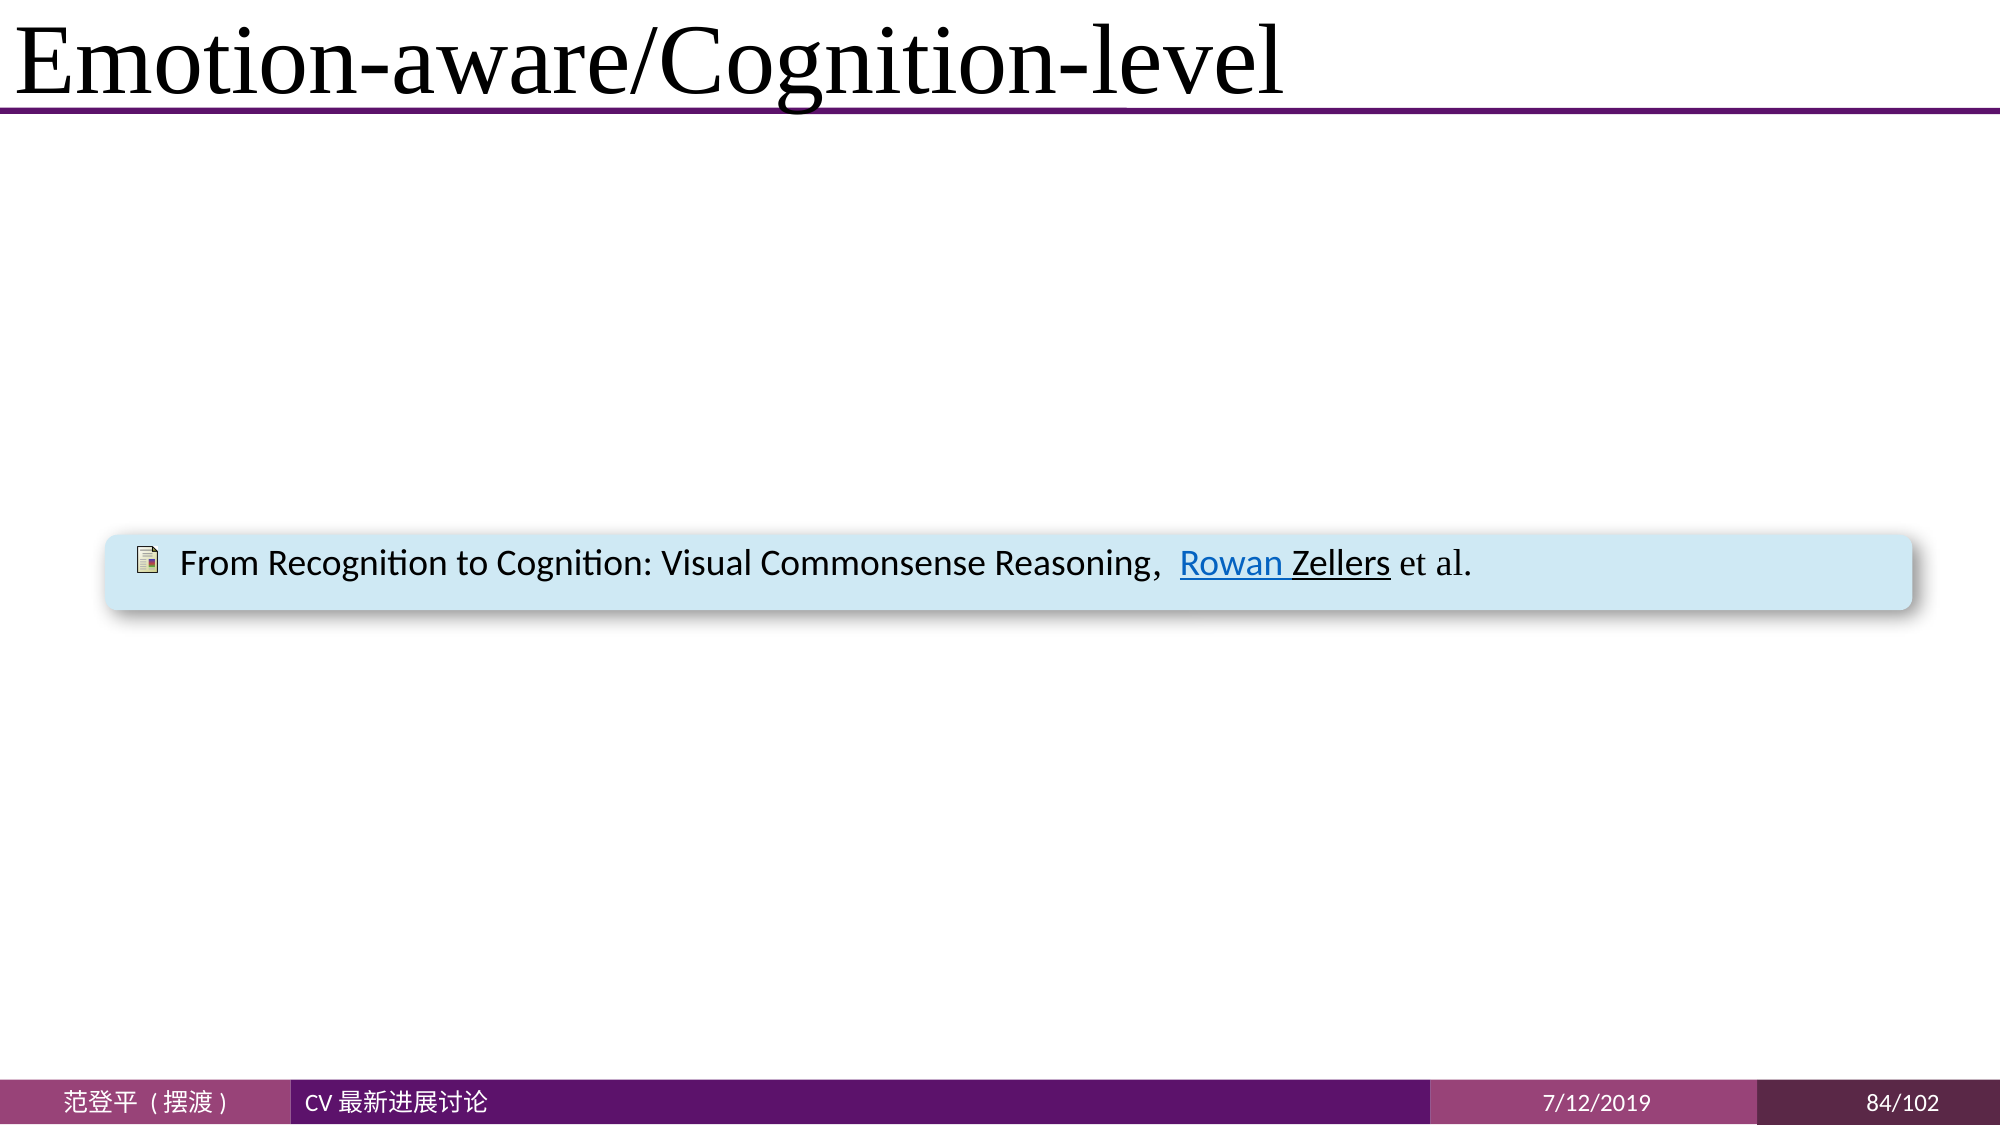

# Emotion-aware/Cognition-level

From Recognition to Cognition: Visual Commonsense Reasoning,  Rowan Zellers et al.